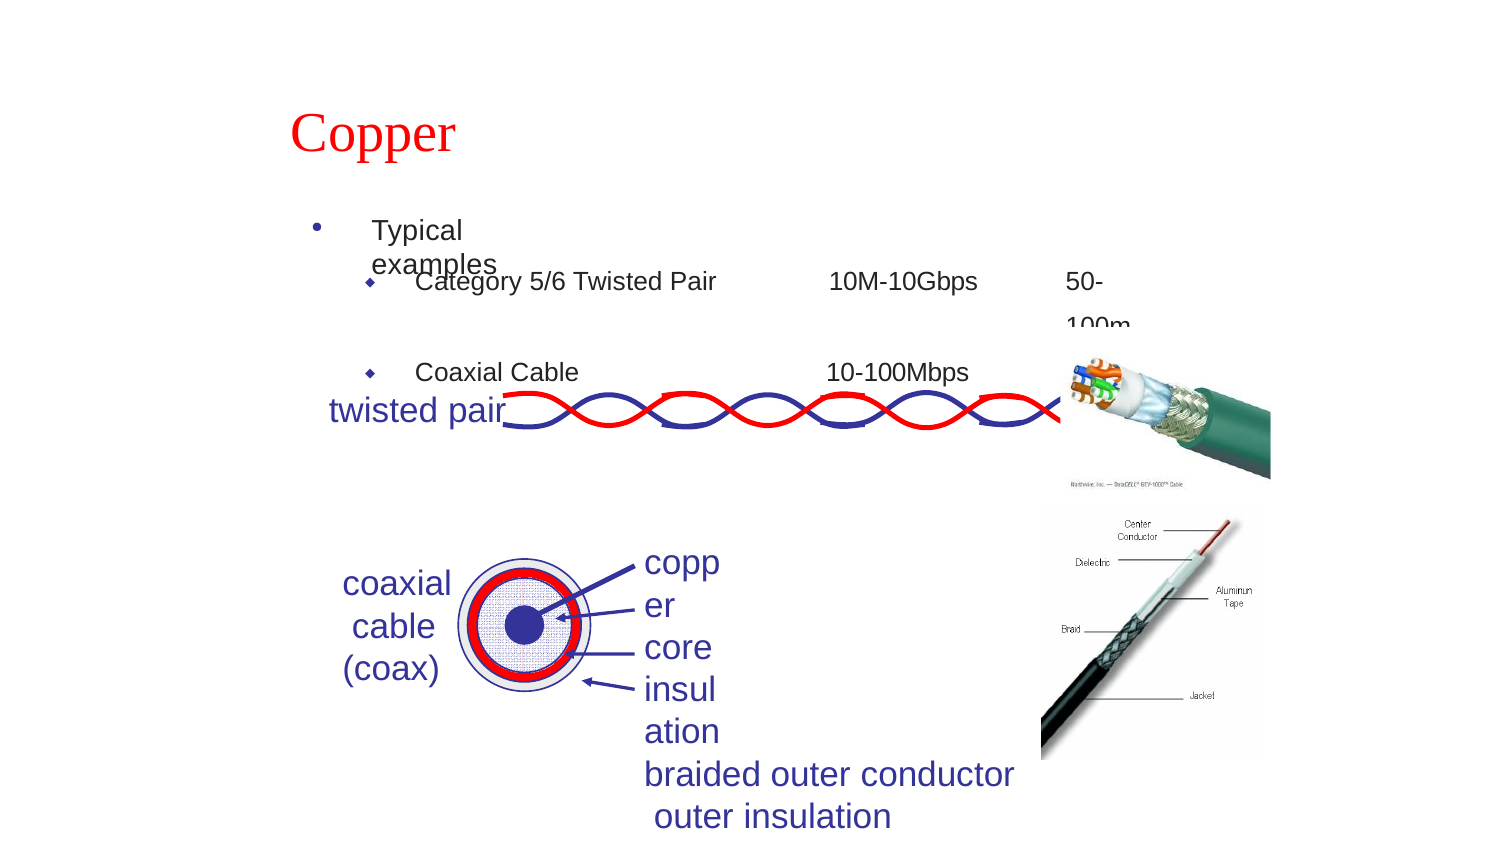

# Copper
Typical examples
| Category 5/6 Twisted Pair | 10M-10Gbps | 50-100m |
| --- | --- | --- |
| Coaxial Cable | 10-100Mbps | 200m |

twisted pair

copper core  insulation
braided outer conductor  outer insulation

coaxial  cable  (coax)
32